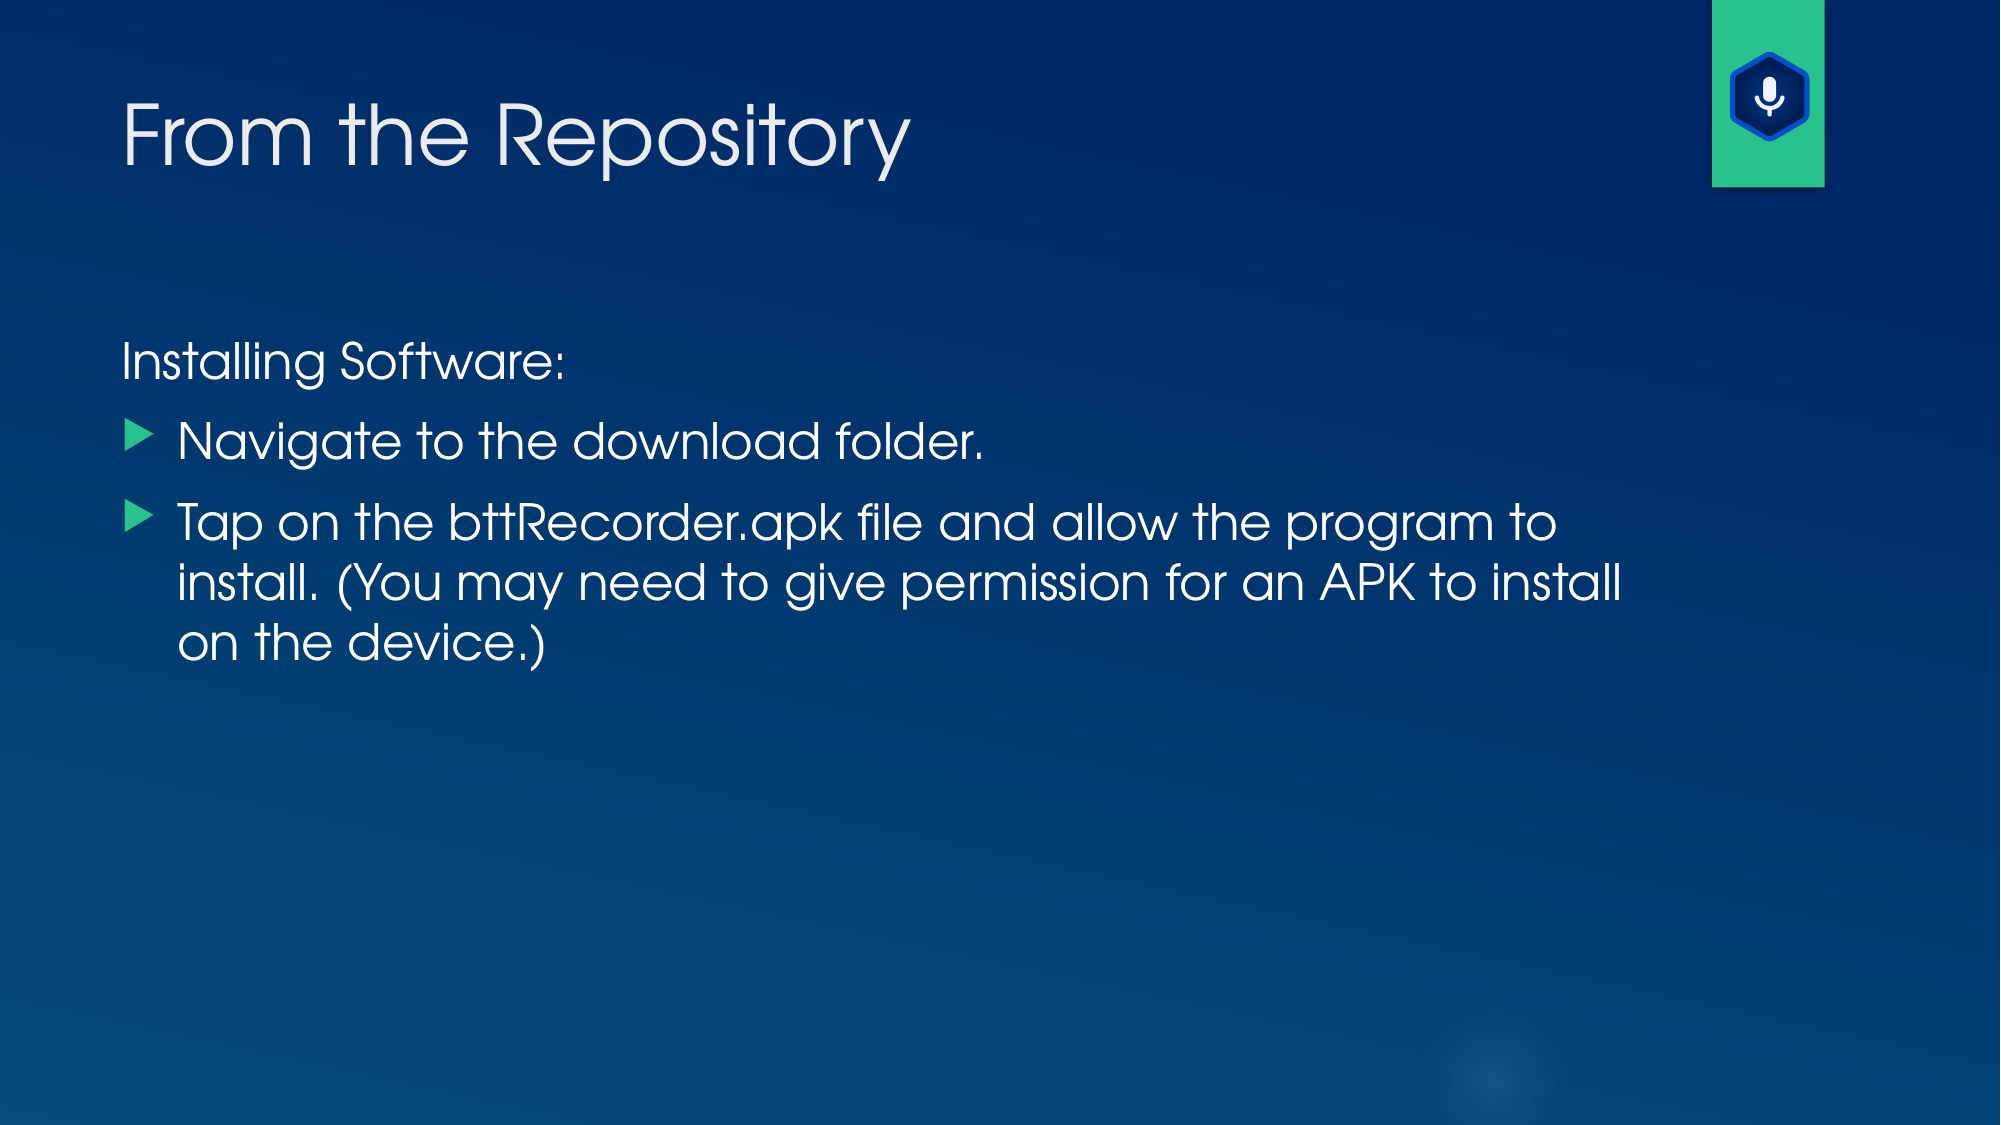

# From the Repository
Installing Software:
Navigate to the download folder.
Tap on the bttRecorder.apk file and allow the program to install. (You may need to give permission for an APK to install on the device.)